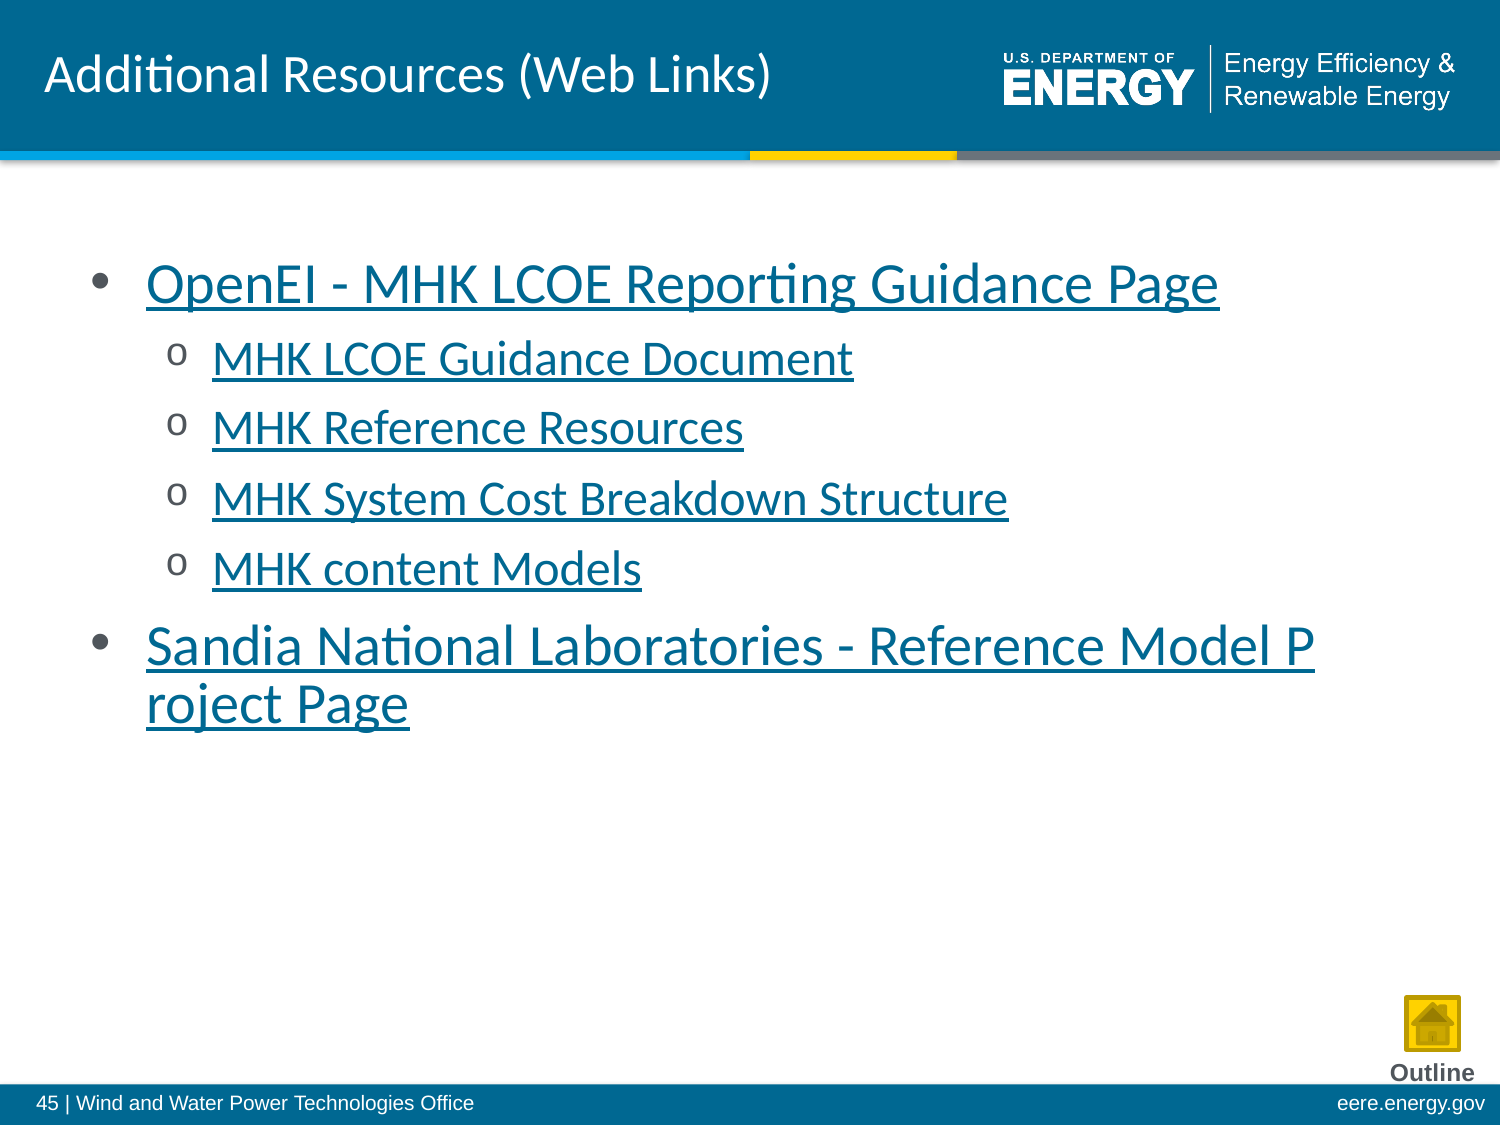

# Additional Resources (Web Links)
OpenEI - MHK LCOE Reporting Guidance Page
MHK LCOE Guidance Document
MHK Reference Resources
MHK System Cost Breakdown Structure
MHK content Models
Sandia National Laboratories - Reference Model Project Page

Outline